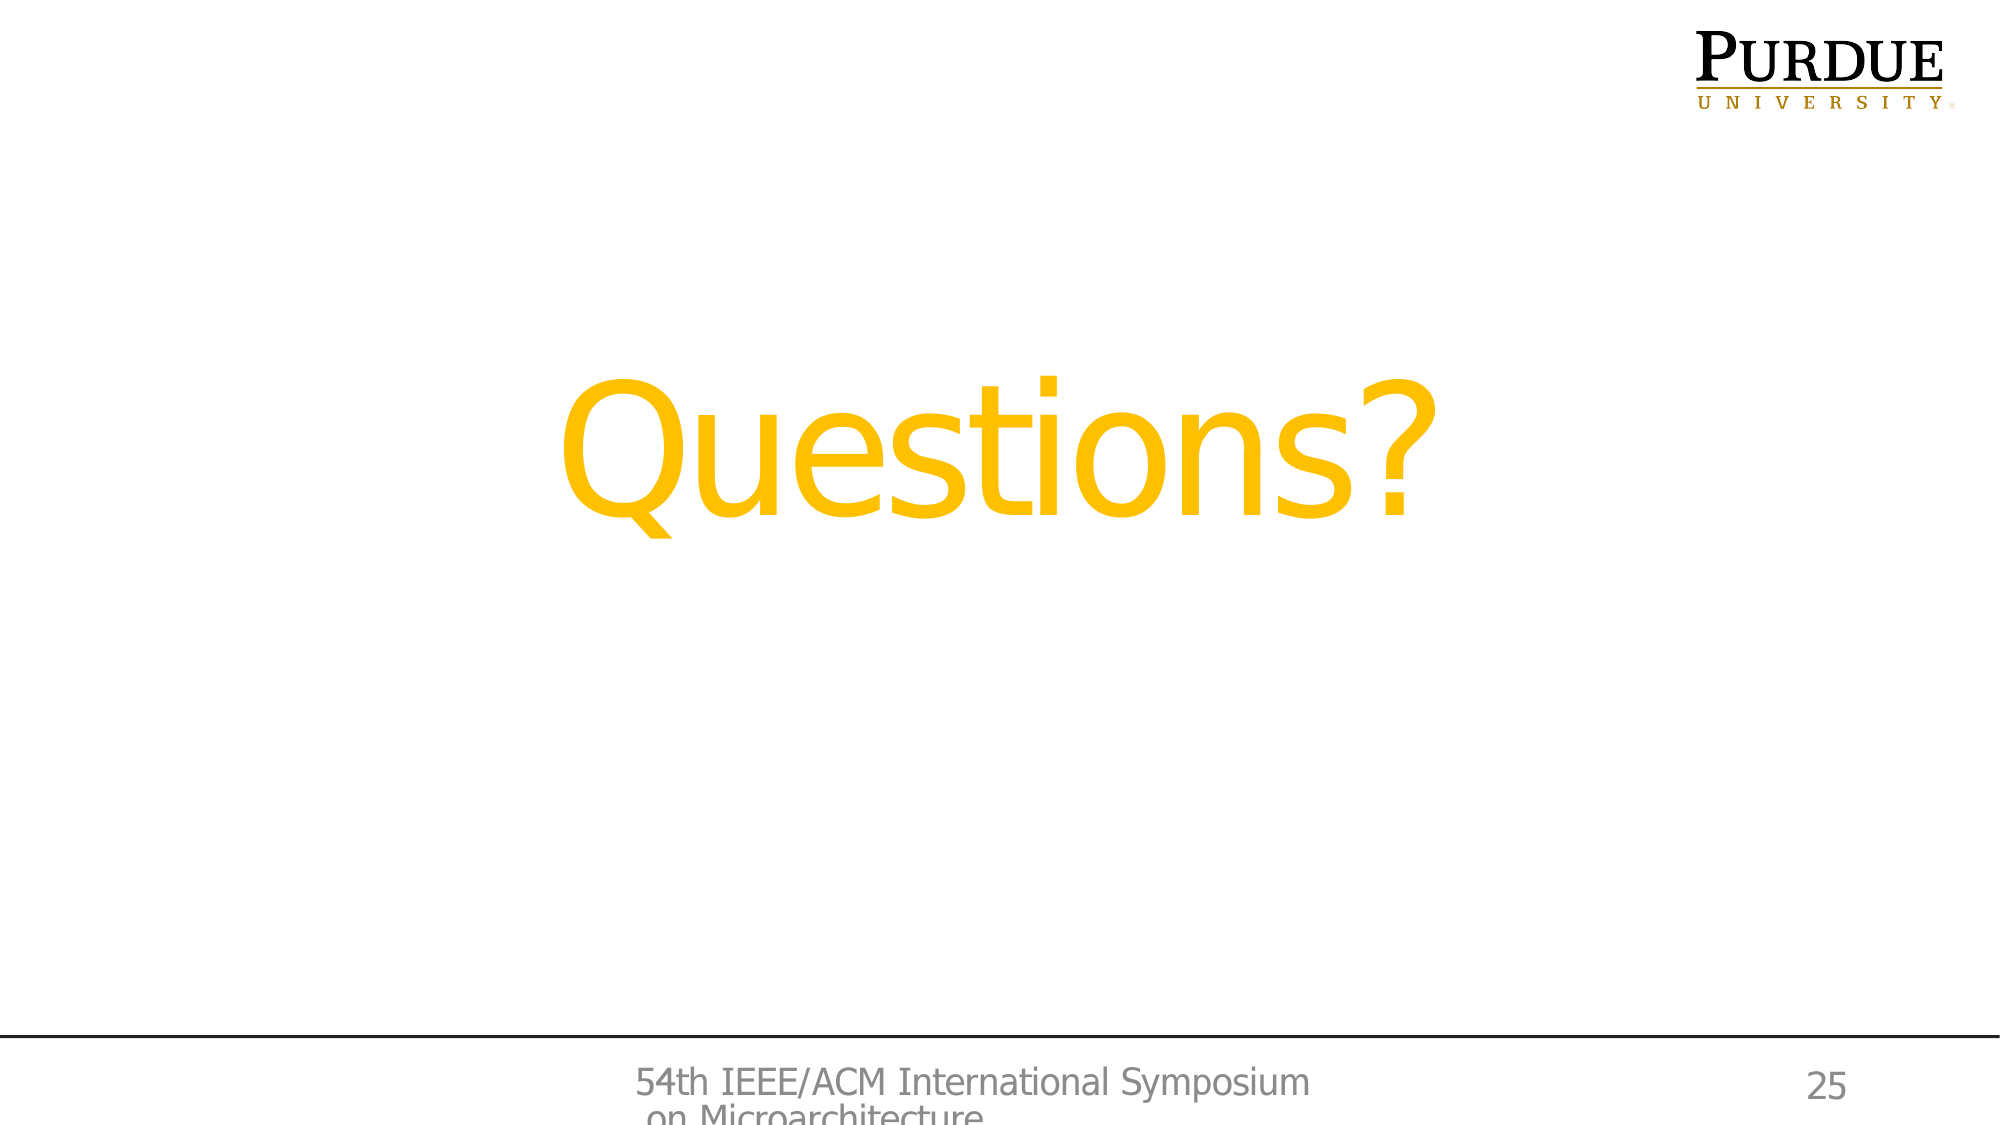

Questions?
54th IEEE/ACM International Symposium on Microarchitecture
25